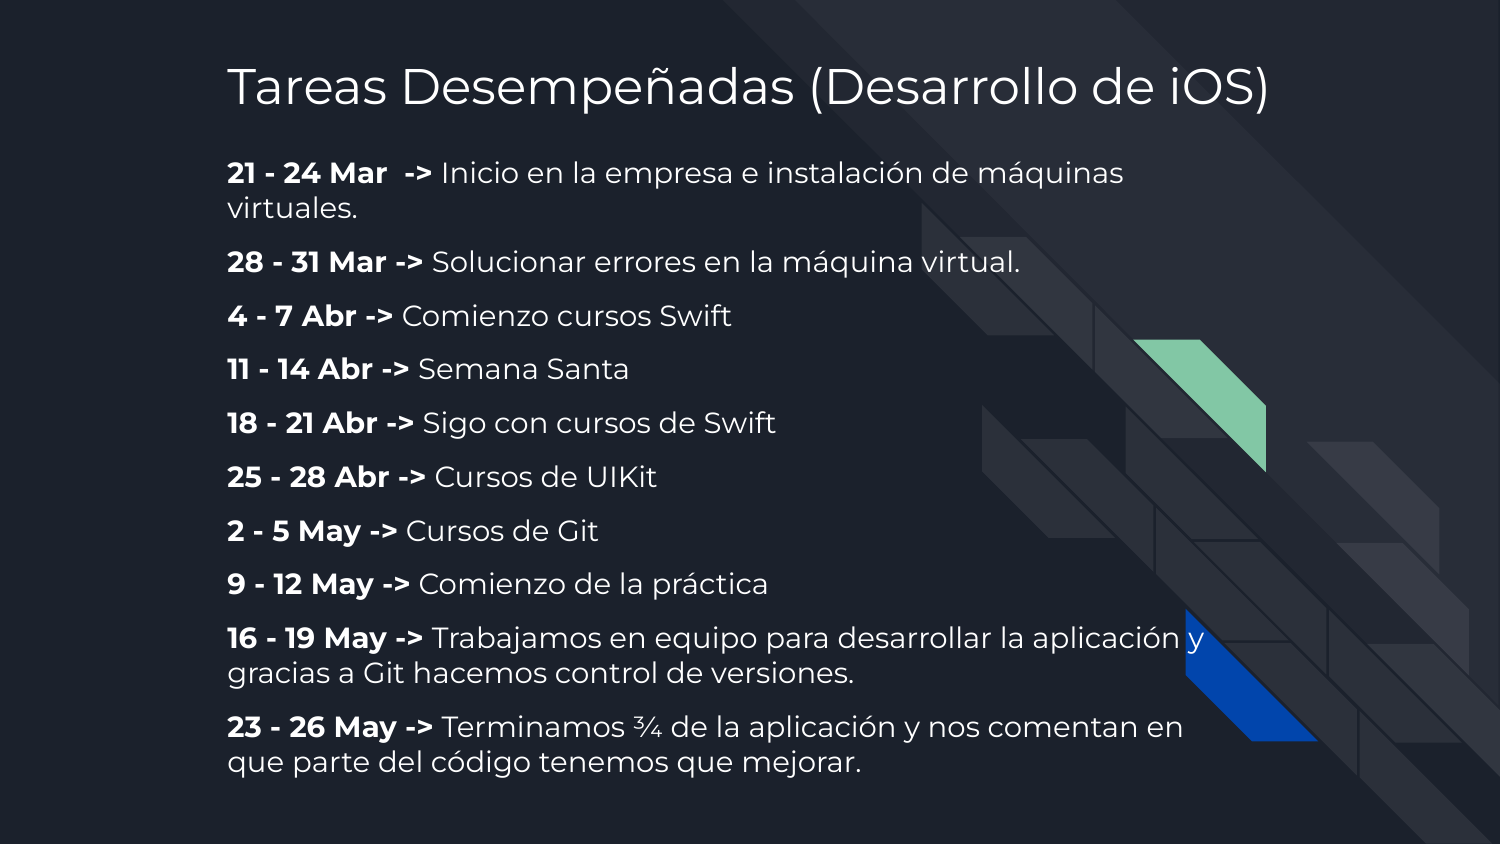

Tareas Desempeñadas (Desarrollo de iOS)
21 - 24 Mar  -> Inicio en la empresa e instalación de máquinas virtuales.
28 - 31 Mar -> Solucionar errores en la máquina virtual.
4 - 7 Abr -> Comienzo cursos Swift
11 - 14 Abr -> Semana Santa
18 - 21 Abr -> Sigo con cursos de Swift
25 - 28 Abr -> Cursos de UIKit
2 - 5 May -> Cursos de Git
9 - 12 May -> Comienzo de la práctica
16 - 19 May -> Trabajamos en equipo para desarrollar la aplicación y gracias a Git hacemos control de versiones.
23 - 26 May -> Terminamos ¾ de la aplicación y nos comentan en que parte del código tenemos que mejorar.